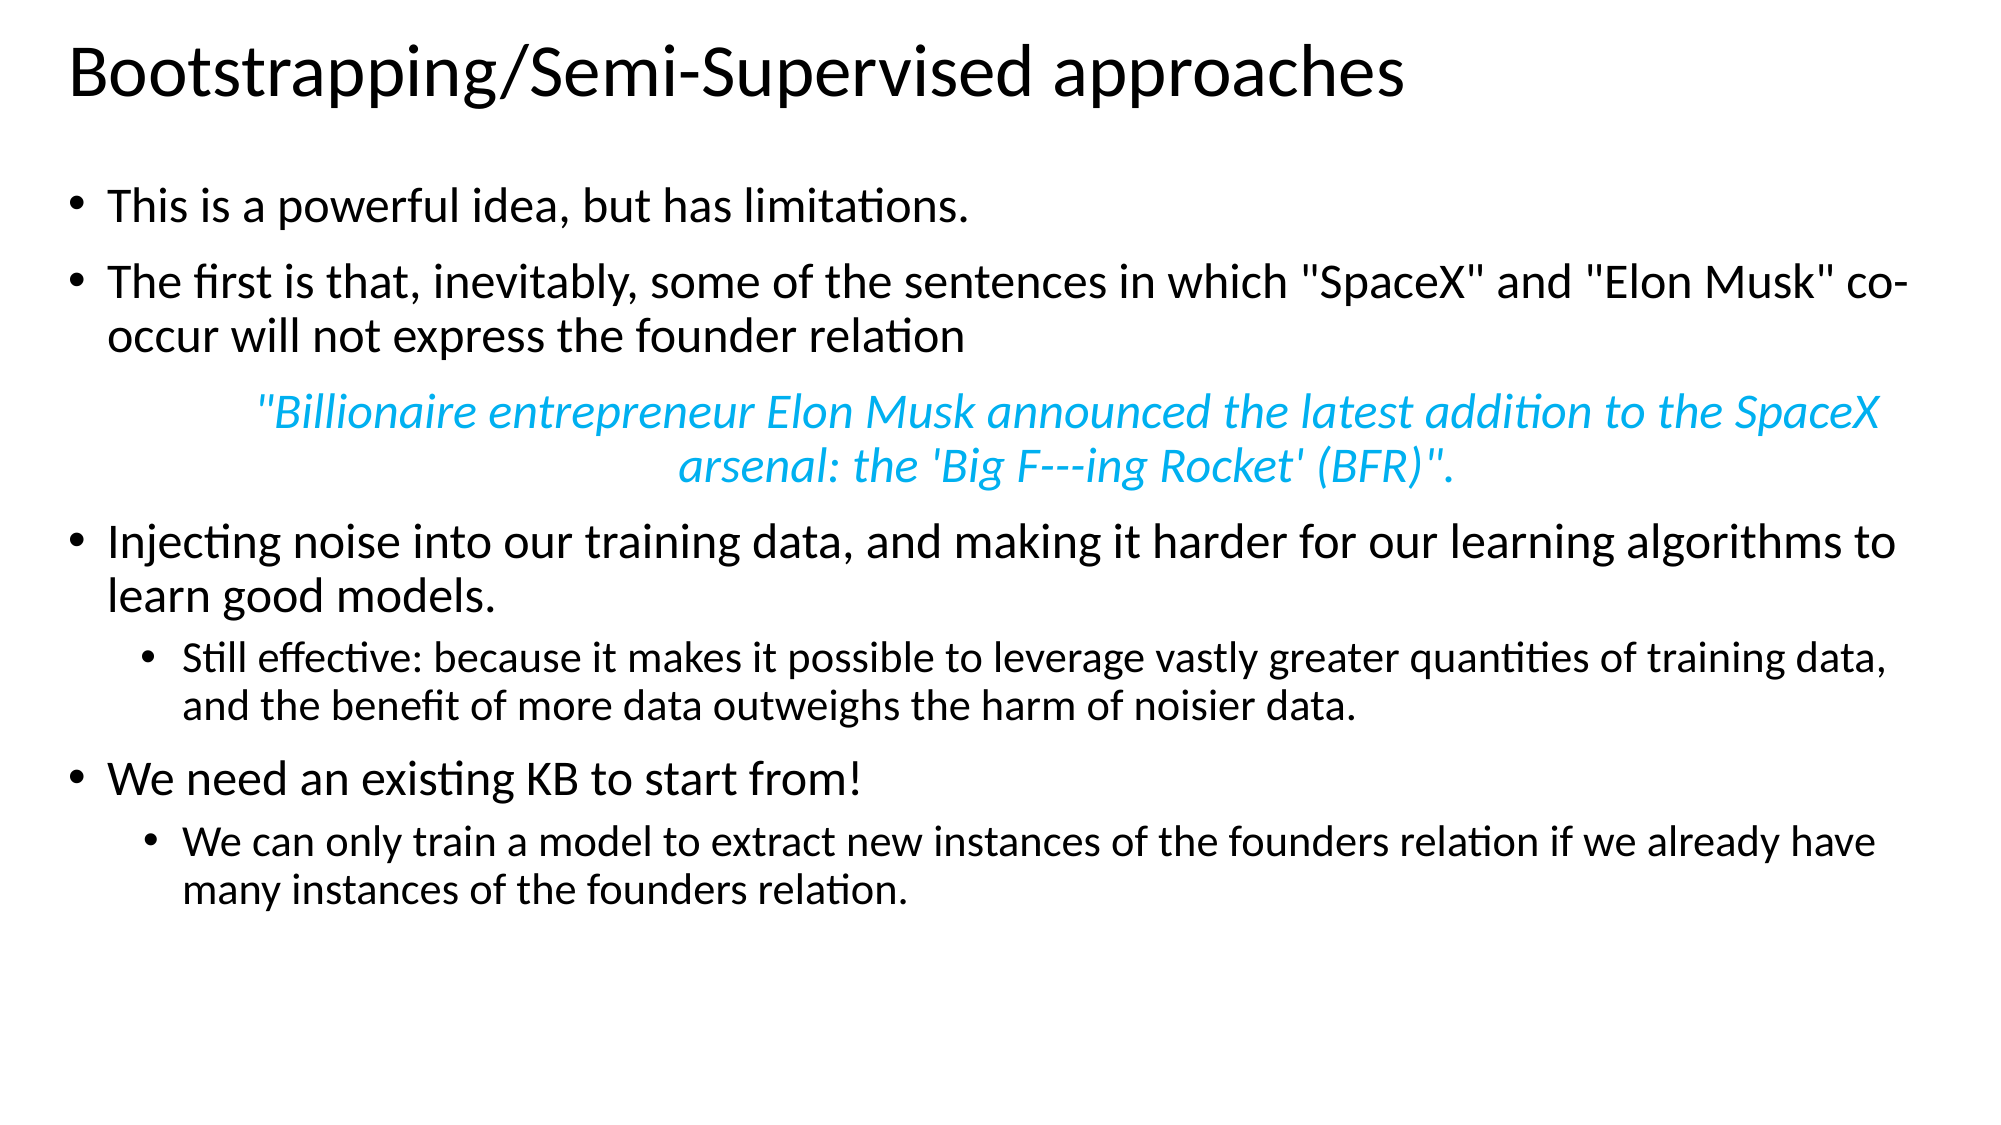

# Bootstrapping/Semi-Supervised approaches
This is a powerful idea, but has limitations.
The first is that, inevitably, some of the sentences in which "SpaceX" and "Elon Musk" co-occur will not express the founder relation
"Billionaire entrepreneur Elon Musk announced the latest addition to the SpaceX arsenal: the 'Big F---ing Rocket' (BFR)".
Injecting noise into our training data, and making it harder for our learning algorithms to learn good models.
Still effective: because it makes it possible to leverage vastly greater quantities of training data, and the benefit of more data outweighs the harm of noisier data.
We need an existing KB to start from!
We can only train a model to extract new instances of the founders relation if we already have many instances of the founders relation.